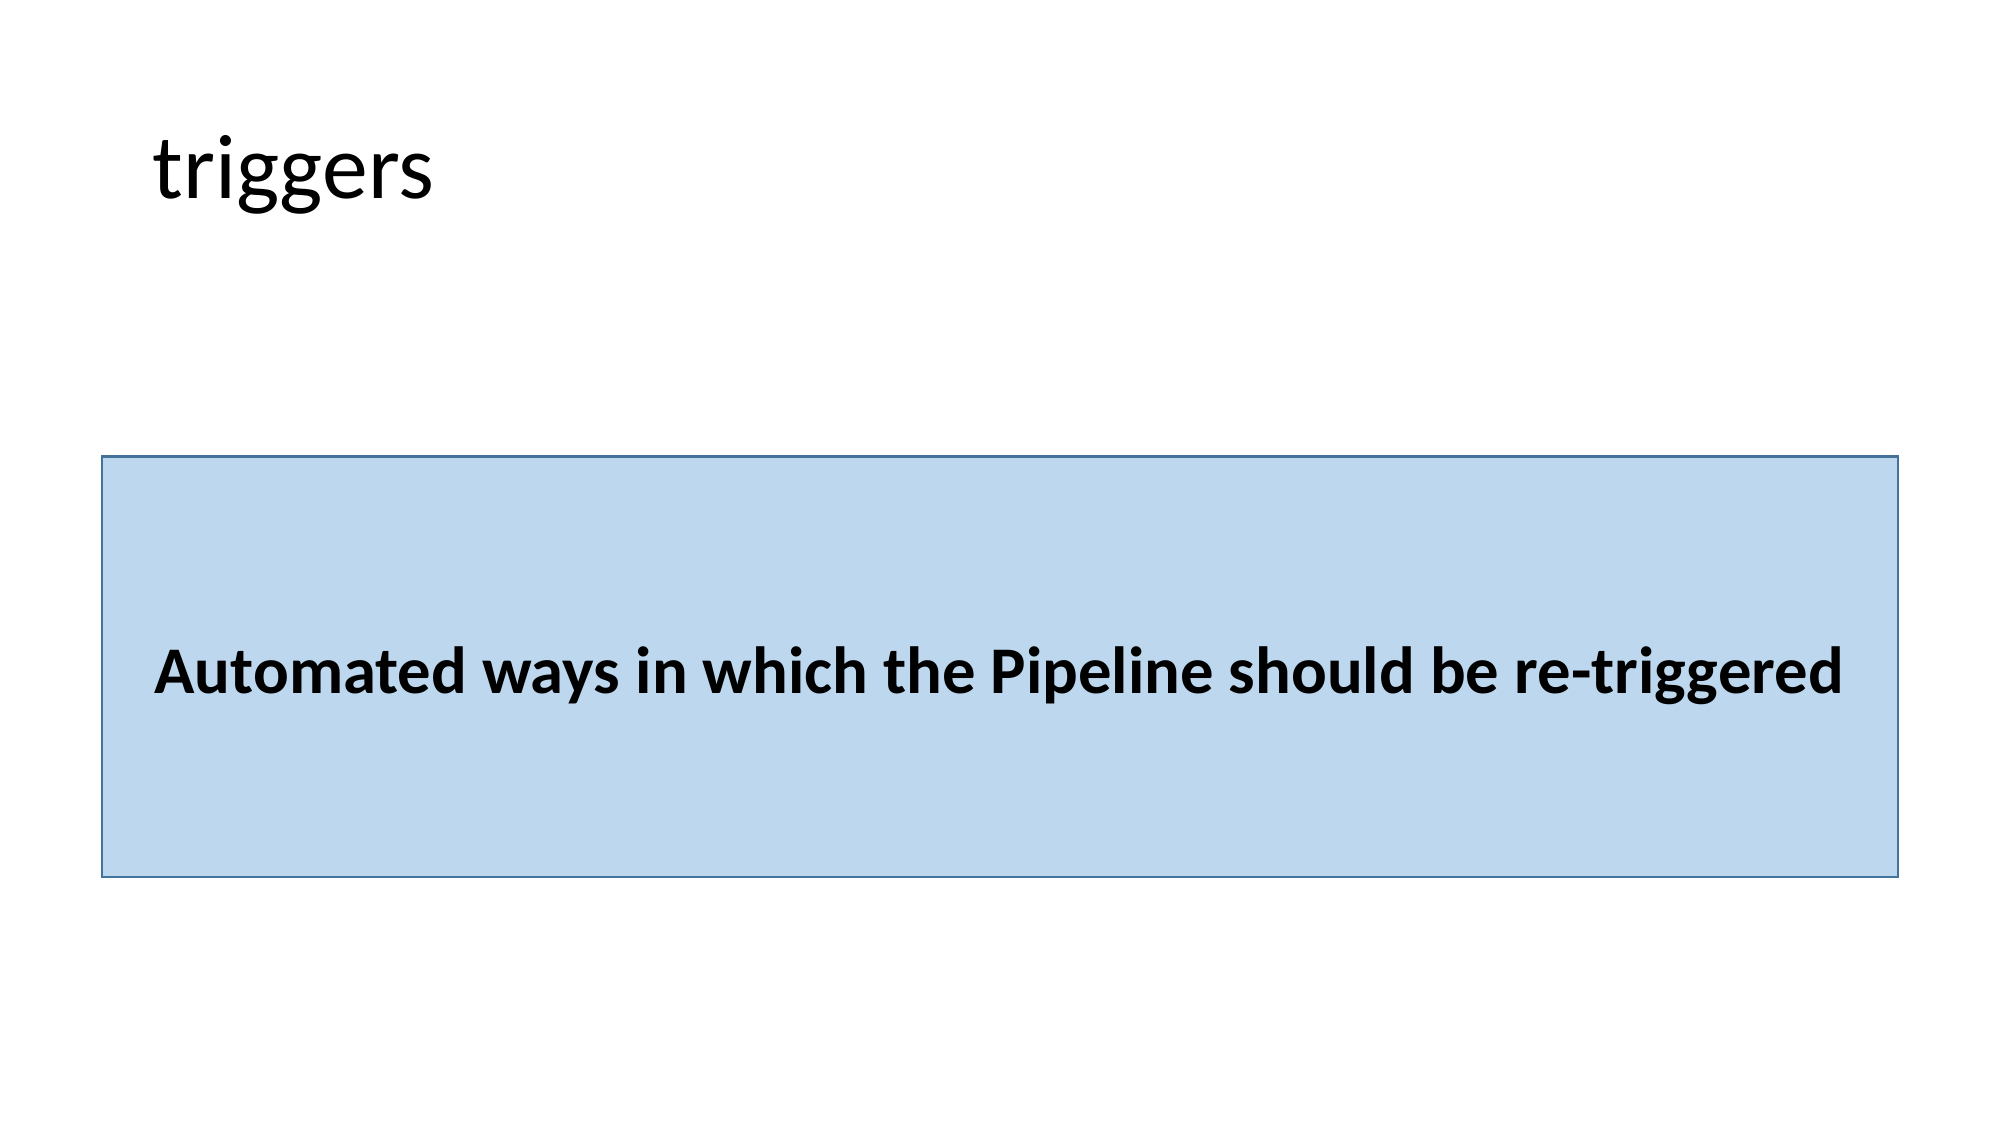

# triggers
Automated ways in which the Pipeline should be re-triggered